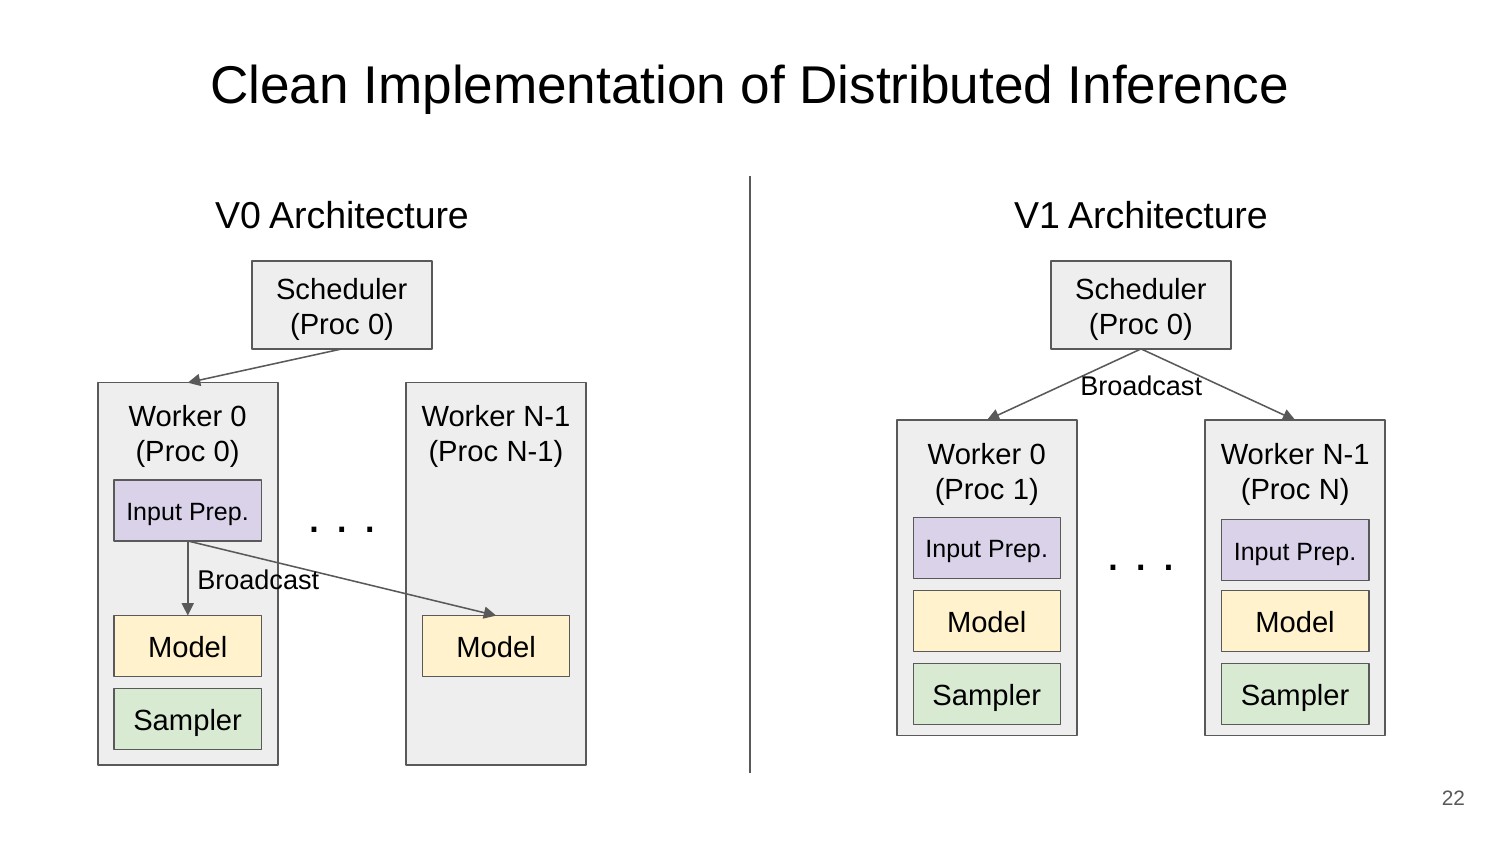

# Clean Implementation of Distributed Inference
V0 Architecture
V1 Architecture
Scheduler
(Proc 0)
Scheduler
(Proc 0)
Broadcast
Worker 0
(Proc 0)
Worker N-1
(Proc N-1)
Worker 0
(Proc 1)
Worker N-1
(Proc N)
Input Prep.
. . .
Input Prep.
Input Prep.
. . .
Broadcast
Model
Model
Model
Model
Sampler
Sampler
Sampler
22